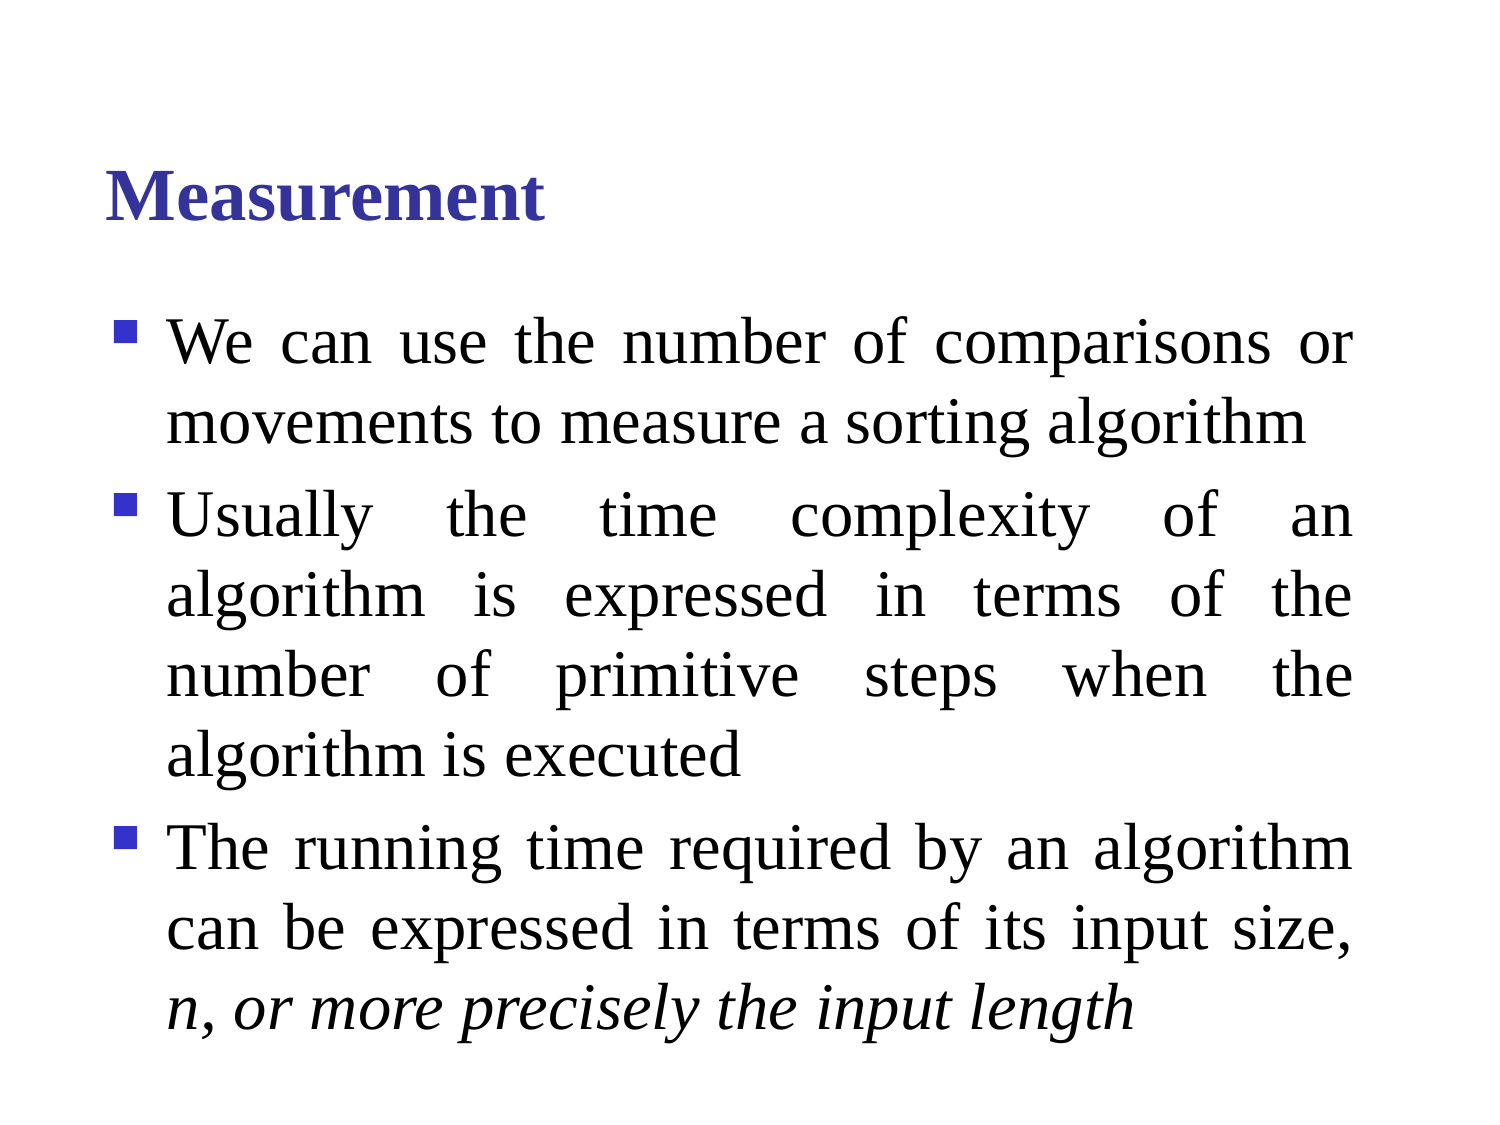

Measurement
We can use the number of comparisons or movements to measure a sorting algorithm
Usually the time complexity of an algorithm is expressed in terms of the number of primitive steps when the algorithm is executed
The running time required by an algorithm can be expressed in terms of its input size, n, or more precisely the input length